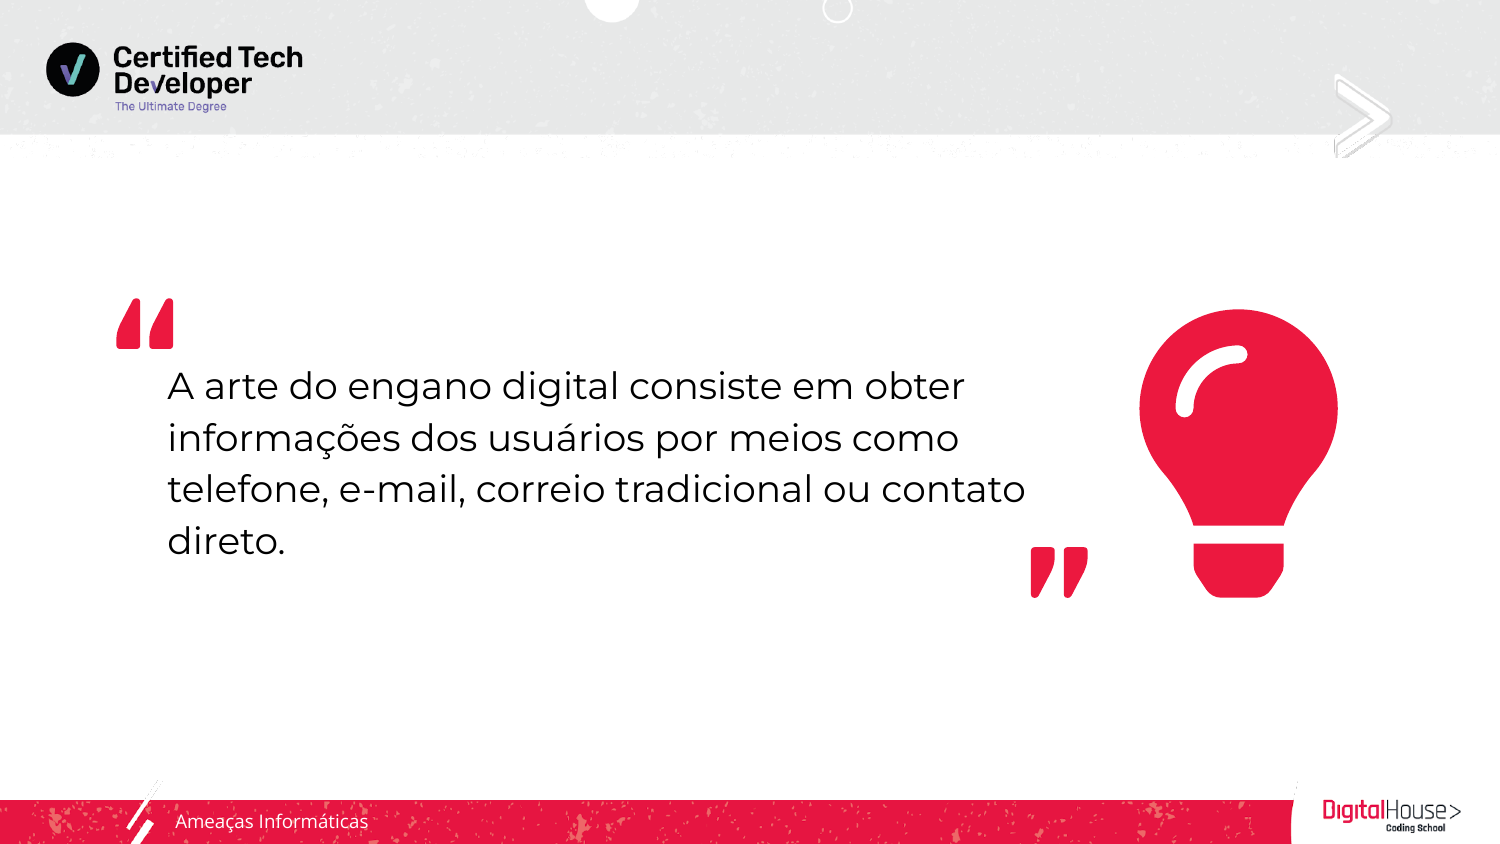

A arte do engano digital consiste em obter informações dos usuários por meios como telefone, e-mail, correio tradicional ou contato direto.